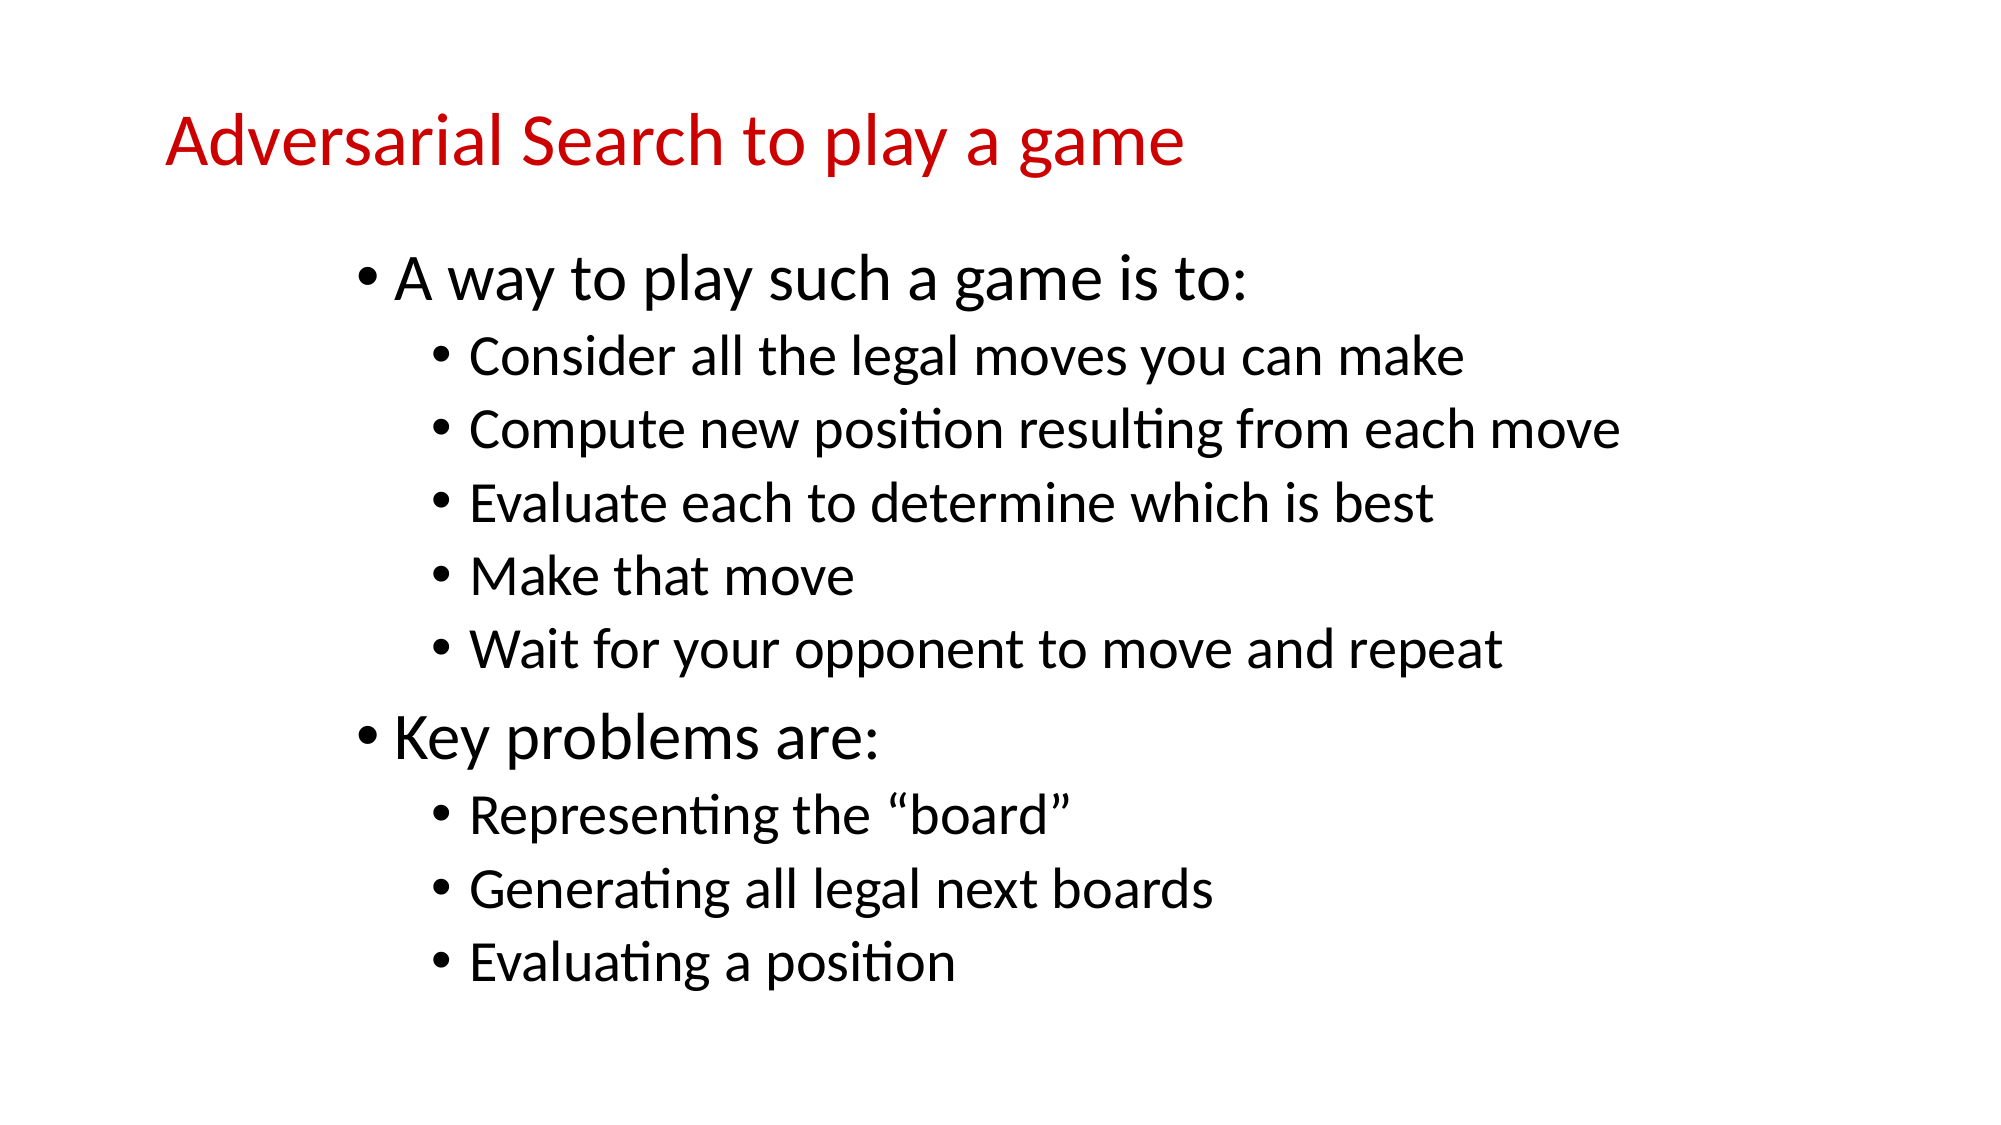

# Adversarial Search to play a game
A way to play such a game is to:
Consider all the legal moves you can make
Compute new position resulting from each move
Evaluate each to determine which is best
Make that move
Wait for your opponent to move and repeat
Key problems are:
Representing the “board”
Generating all legal next boards
Evaluating a position